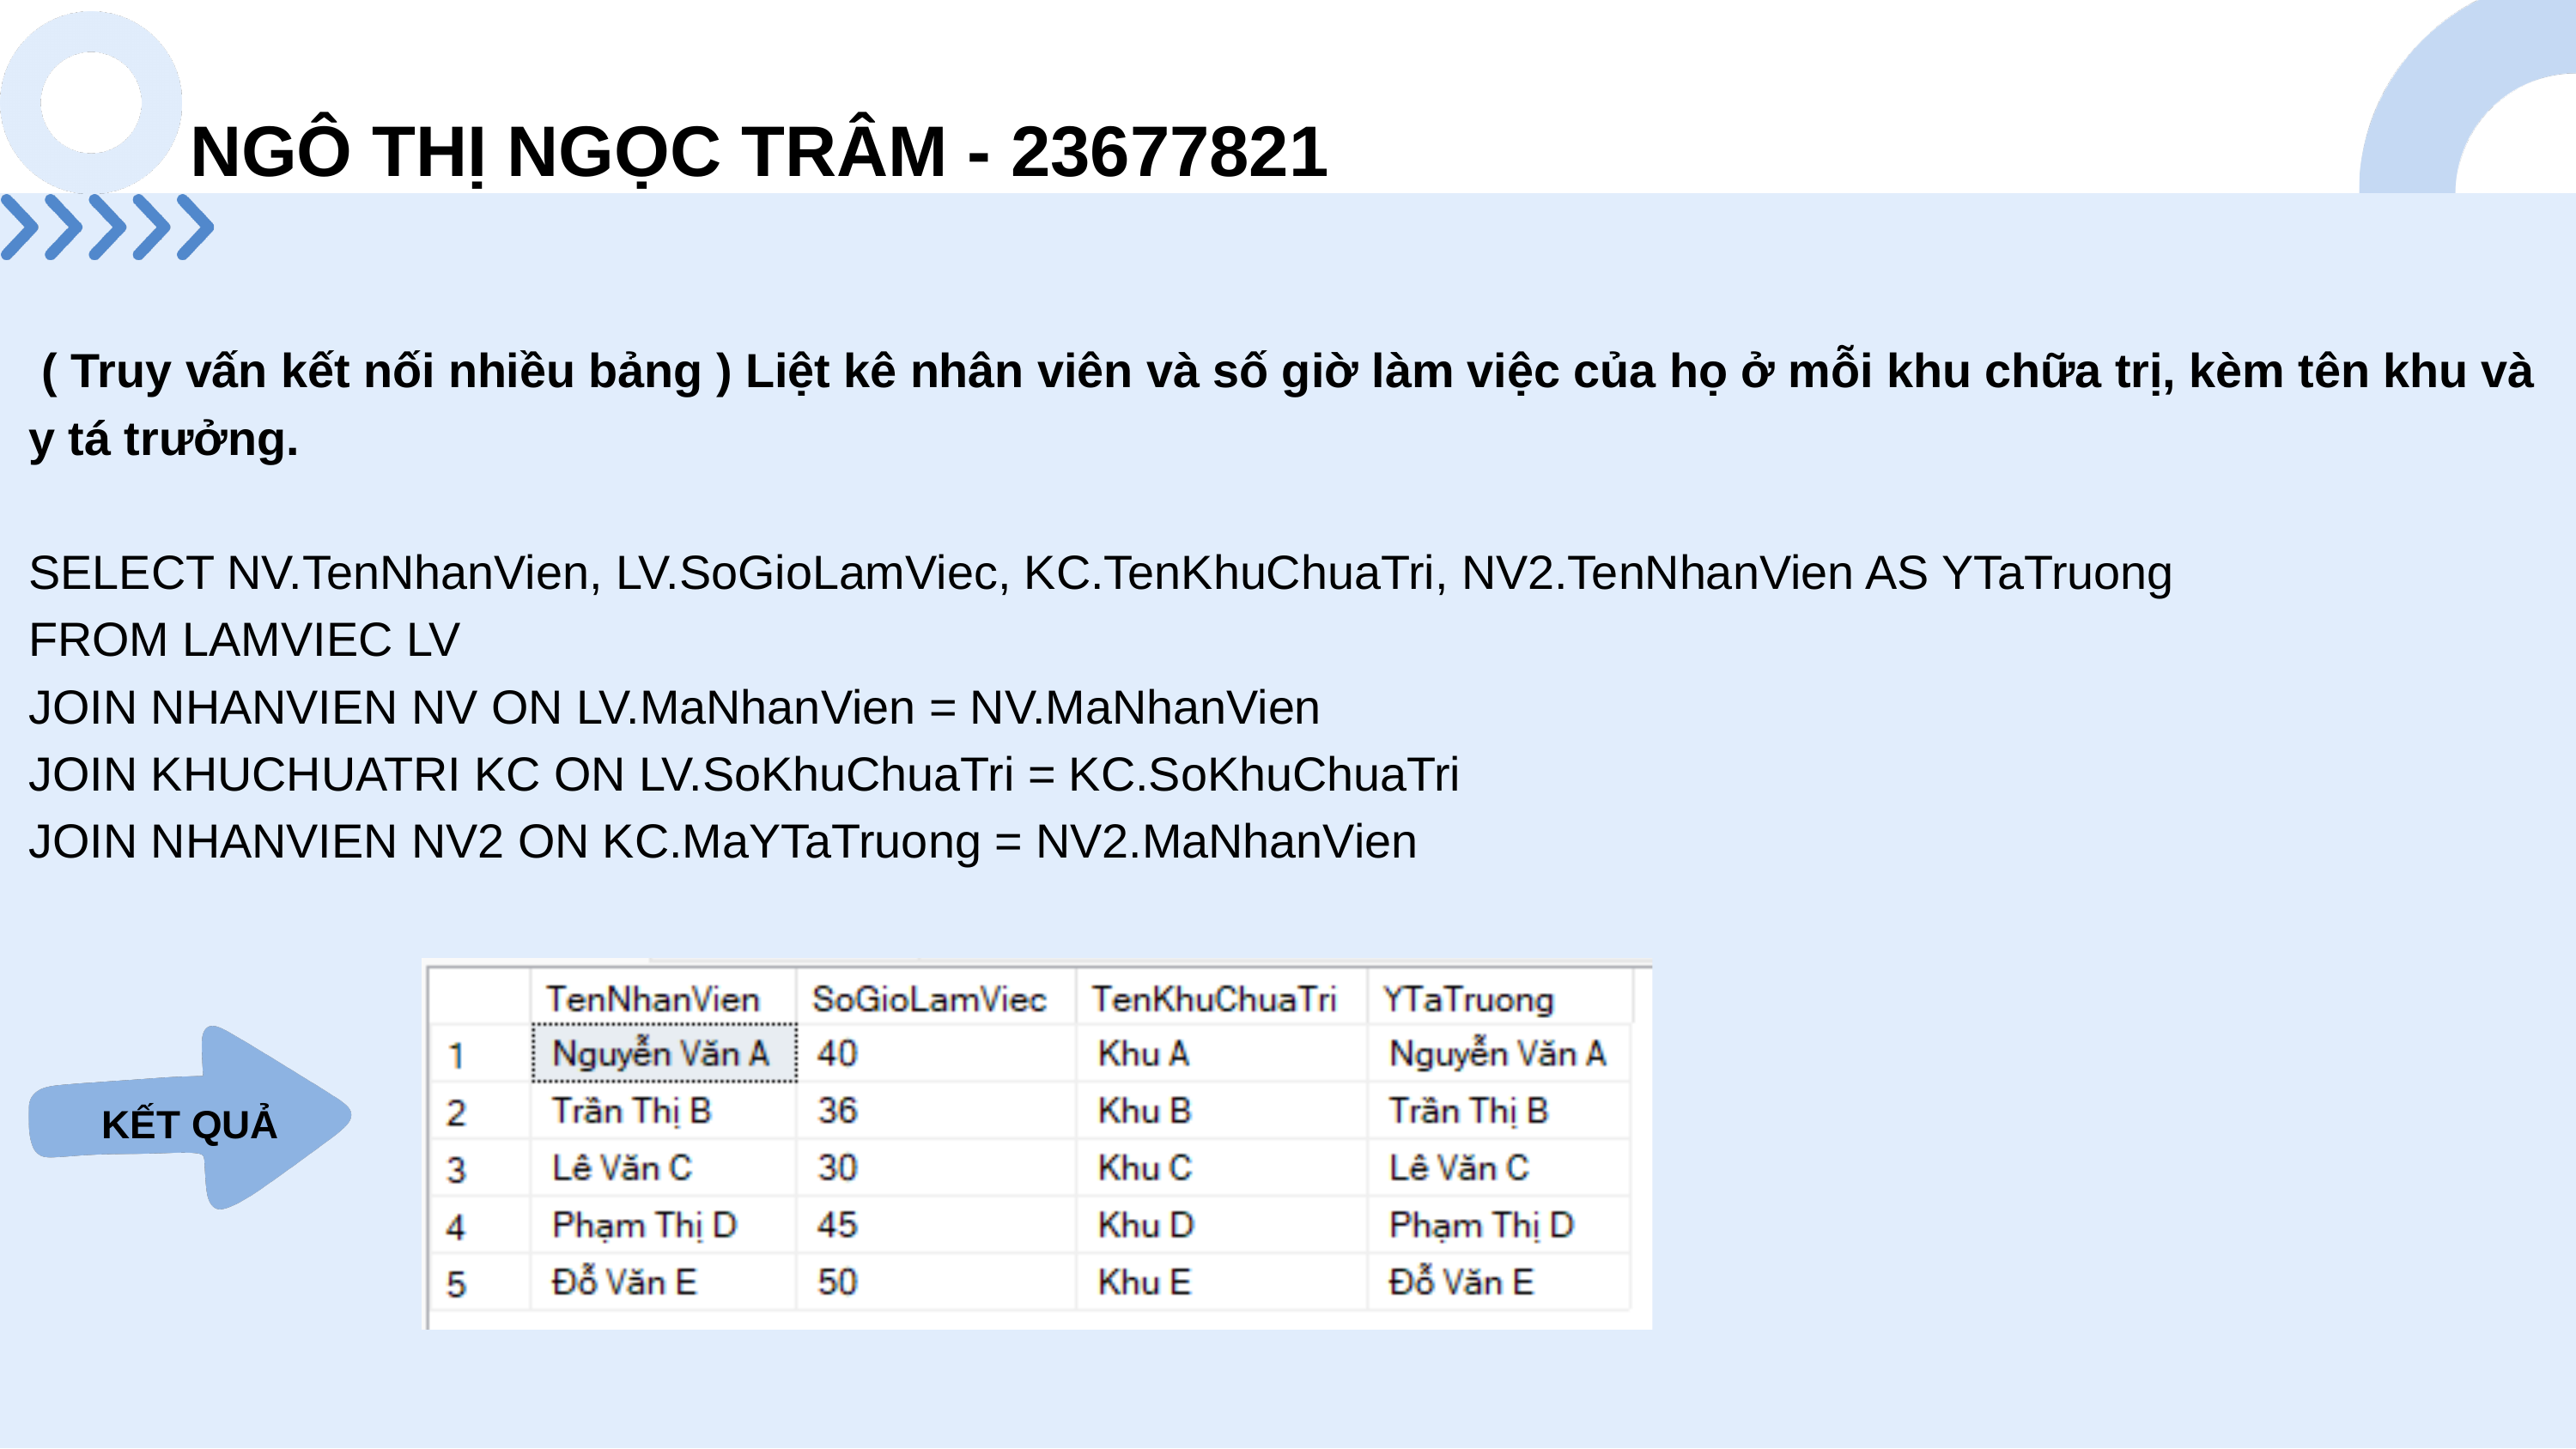

NGÔ THỊ NGỌC TRÂM - 23677821

 ( Truy vấn kết nối nhiều bảng ) Liệt kê nhân viên và số giờ làm việc của họ ở mỗi khu chữa trị, kèm tên khu và y tá trưởng.

SELECT NV.TenNhanVien, LV.SoGioLamViec, KC.TenKhuChuaTri, NV2.TenNhanVien AS YTaTruong
FROM LAMVIEC LV
JOIN NHANVIEN NV ON LV.MaNhanVien = NV.MaNhanVien
JOIN KHUCHUATRI KC ON LV.SoKhuChuaTri = KC.SoKhuChuaTri
JOIN NHANVIEN NV2 ON KC.MaYTaTruong = NV2.MaNhanVien

KẾT QUẢ